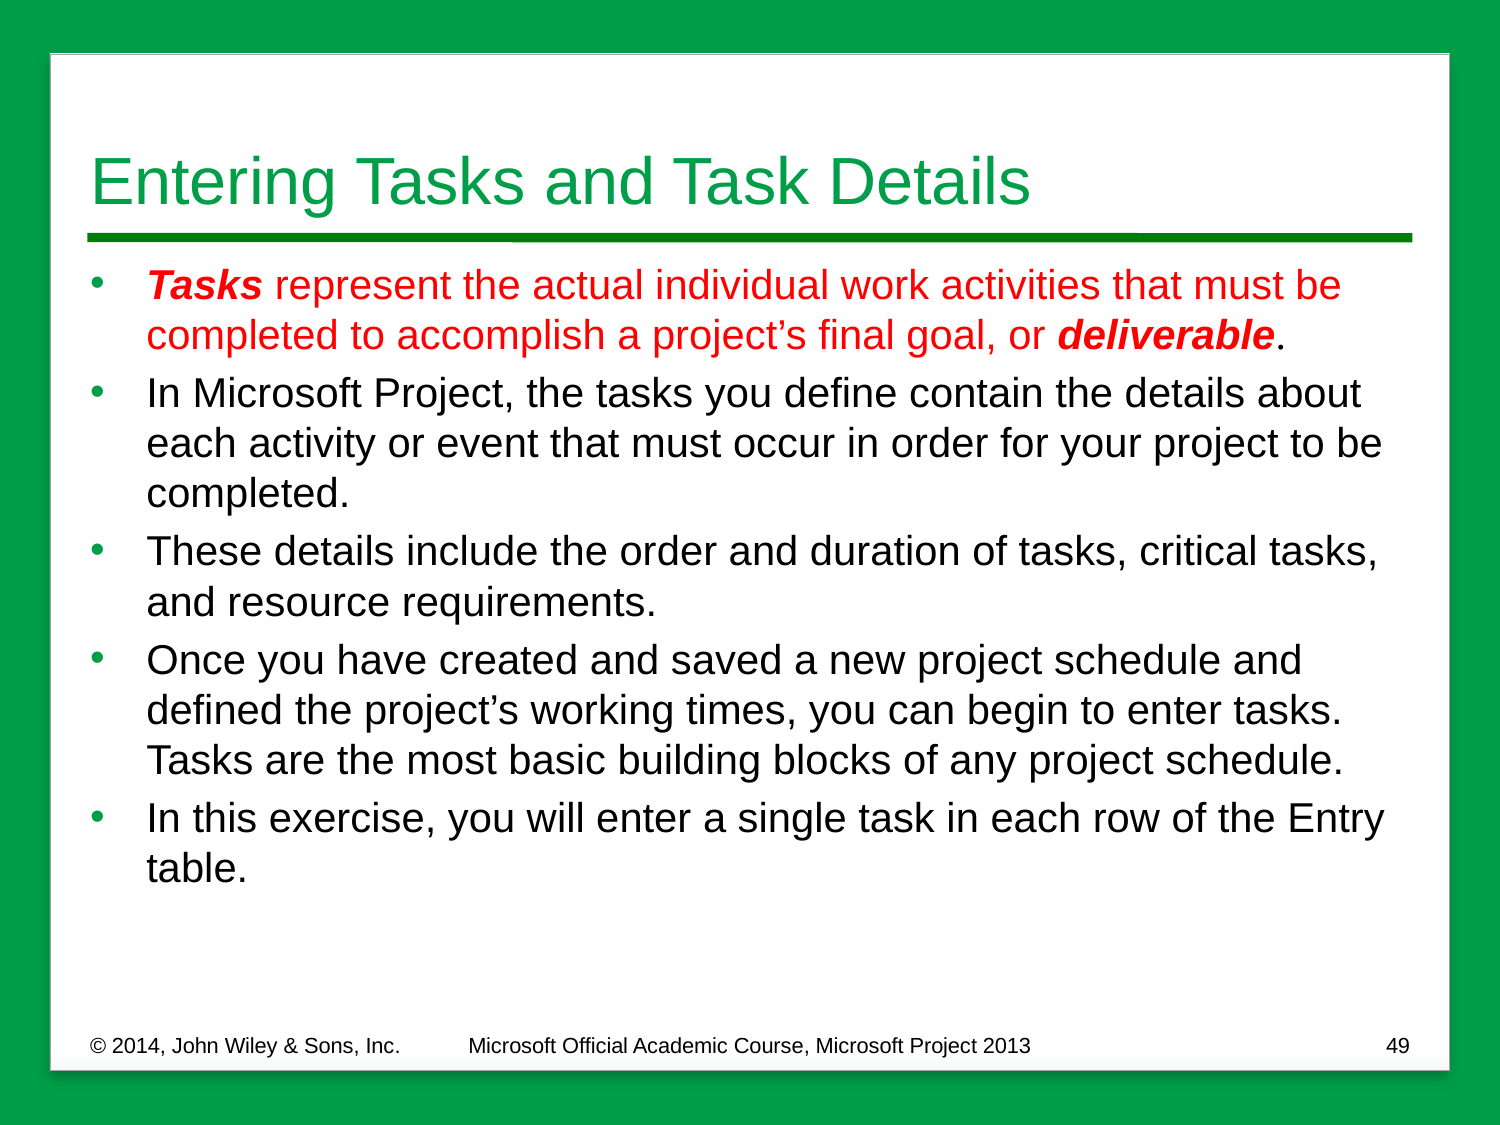

# Entering Tasks and Task Details
Tasks represent the actual individual work activities that must be completed to accomplish a project’s final goal, or deliverable.
In Microsoft Project, the tasks you define contain the details about each activity or event that must occur in order for your project to be completed.
These details include the order and duration of tasks, critical tasks, and resource requirements.
Once you have created and saved a new project schedule and defined the project’s working times, you can begin to enter tasks. Tasks are the most basic building blocks of any project schedule.
In this exercise, you will enter a single task in each row of the Entry table.
© 2014, John Wiley & Sons, Inc.
Microsoft Official Academic Course, Microsoft Project 2013
49